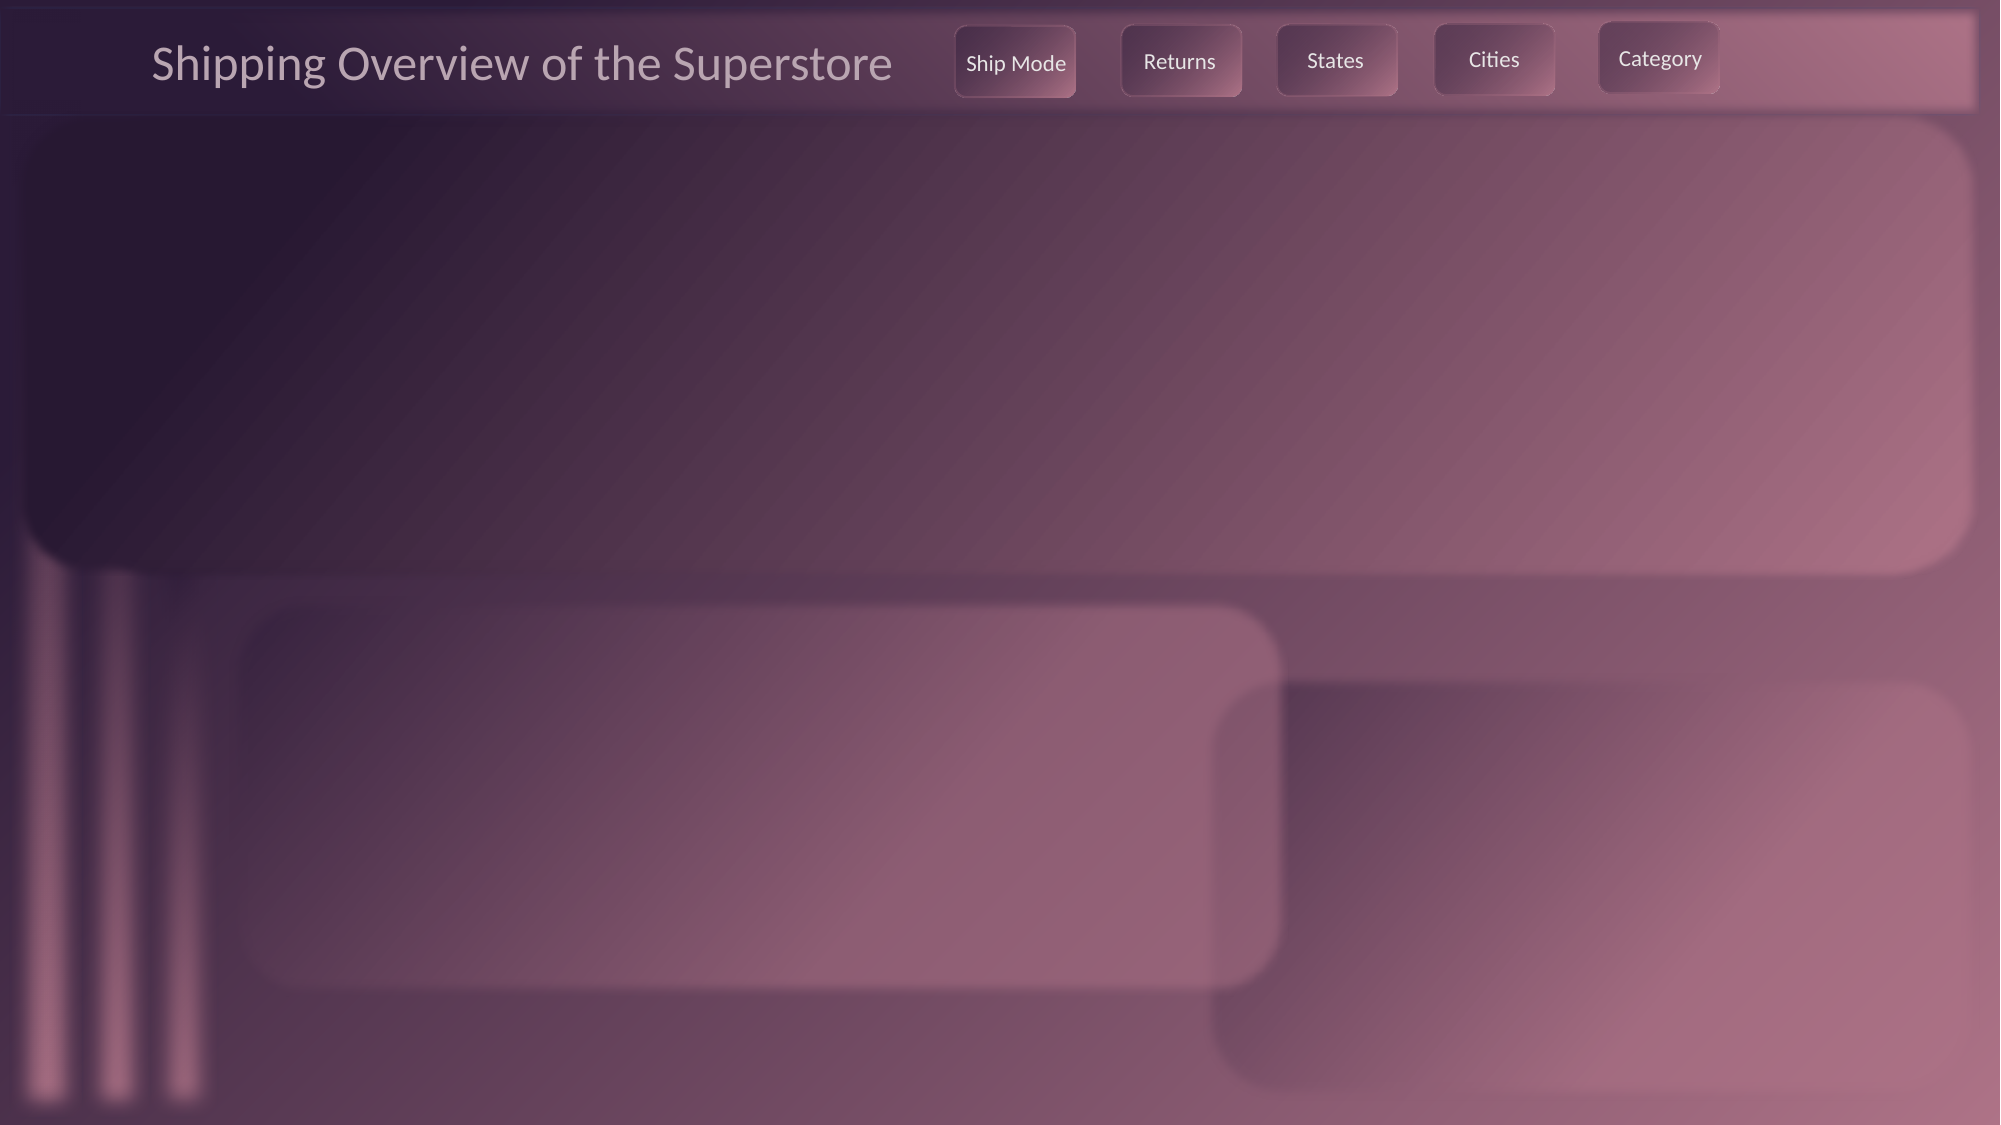

Shipping Overview of the Superstore

Category
Cities
States
Returns
Ship Mode